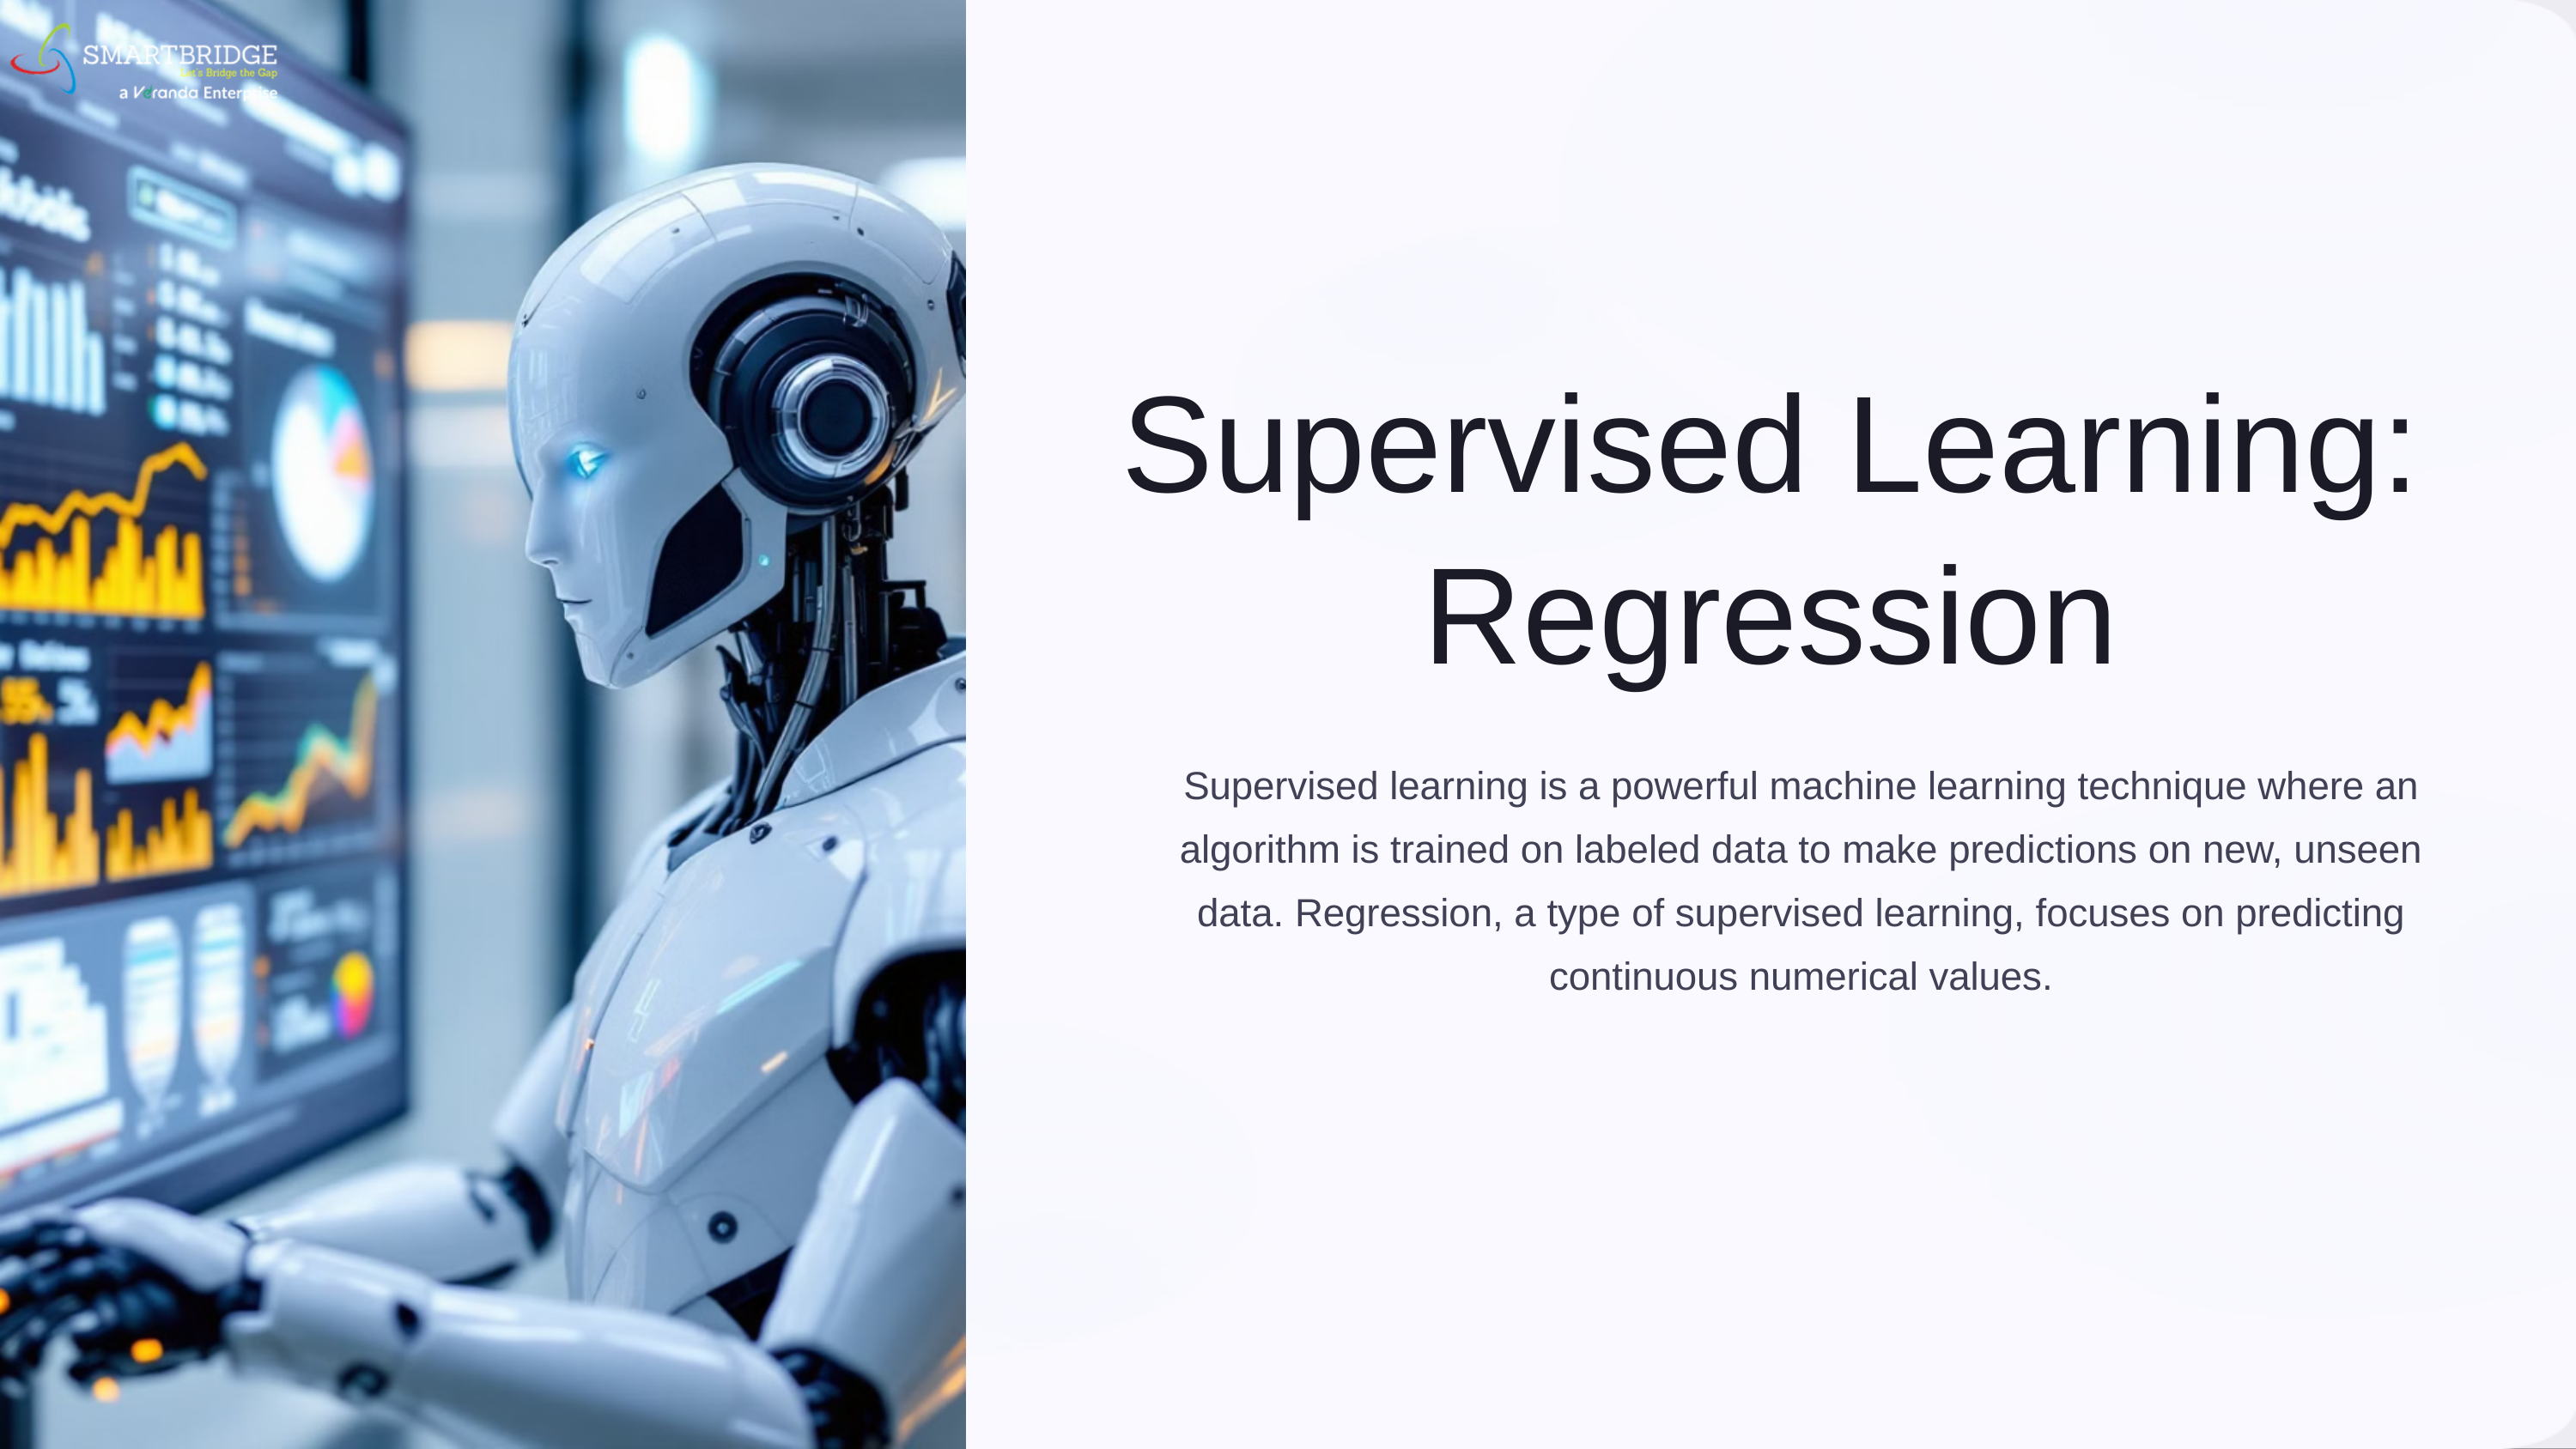

Supervised Learning: Regression
Supervised learning is a powerful machine learning technique where an algorithm is trained on labeled data to make predictions on new, unseen data. Regression, a type of supervised learning, focuses on predicting continuous numerical values.